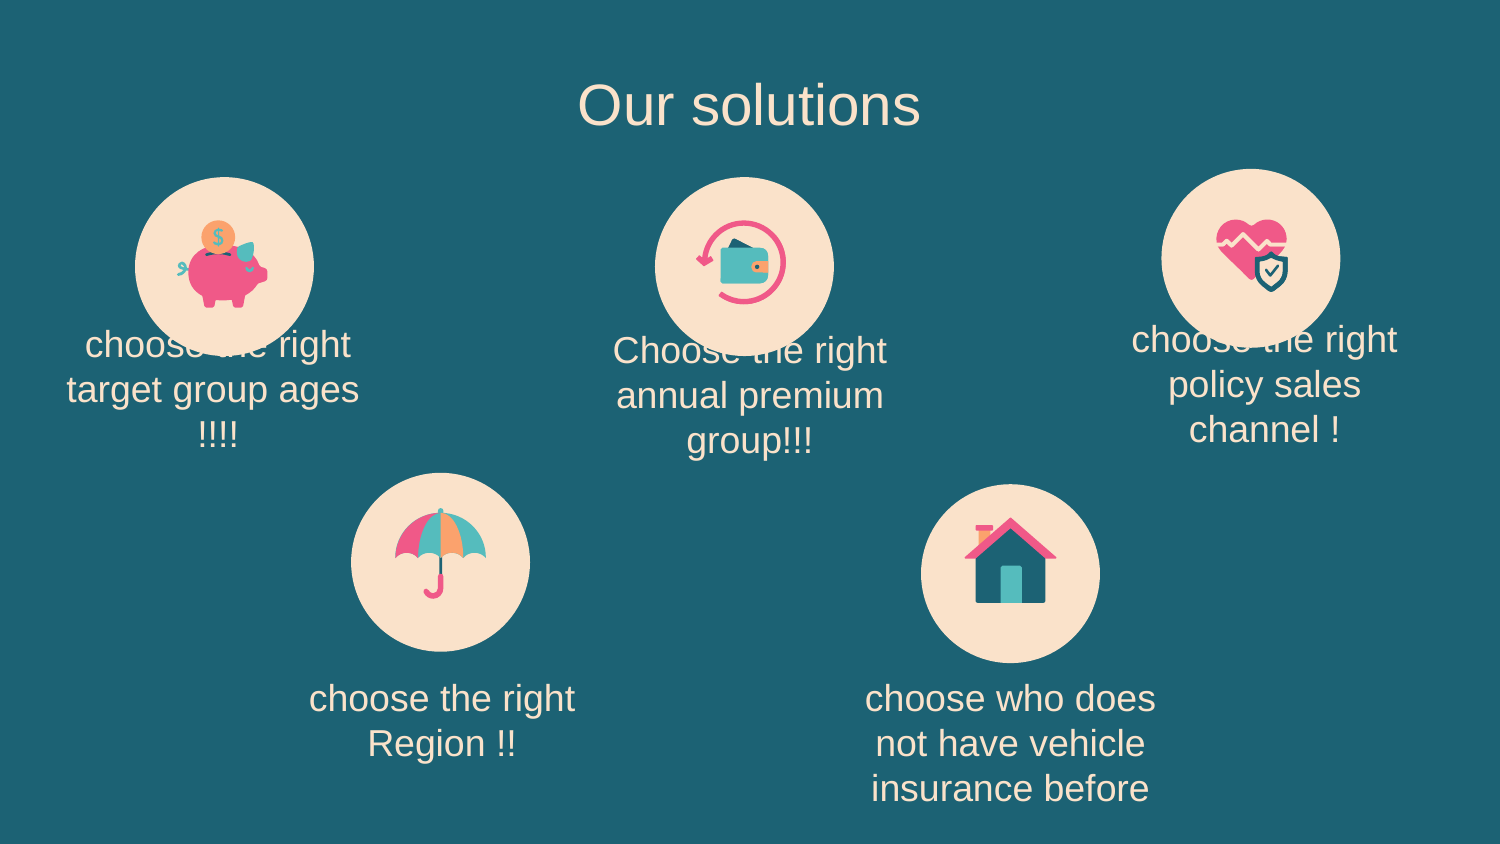

Our solutions

choose the right policy sales channel !
# choose the right target group ages  !!!!
Choose the right annual premium group!!!

choose the right Region !!
choose who does not have vehicle insurance before